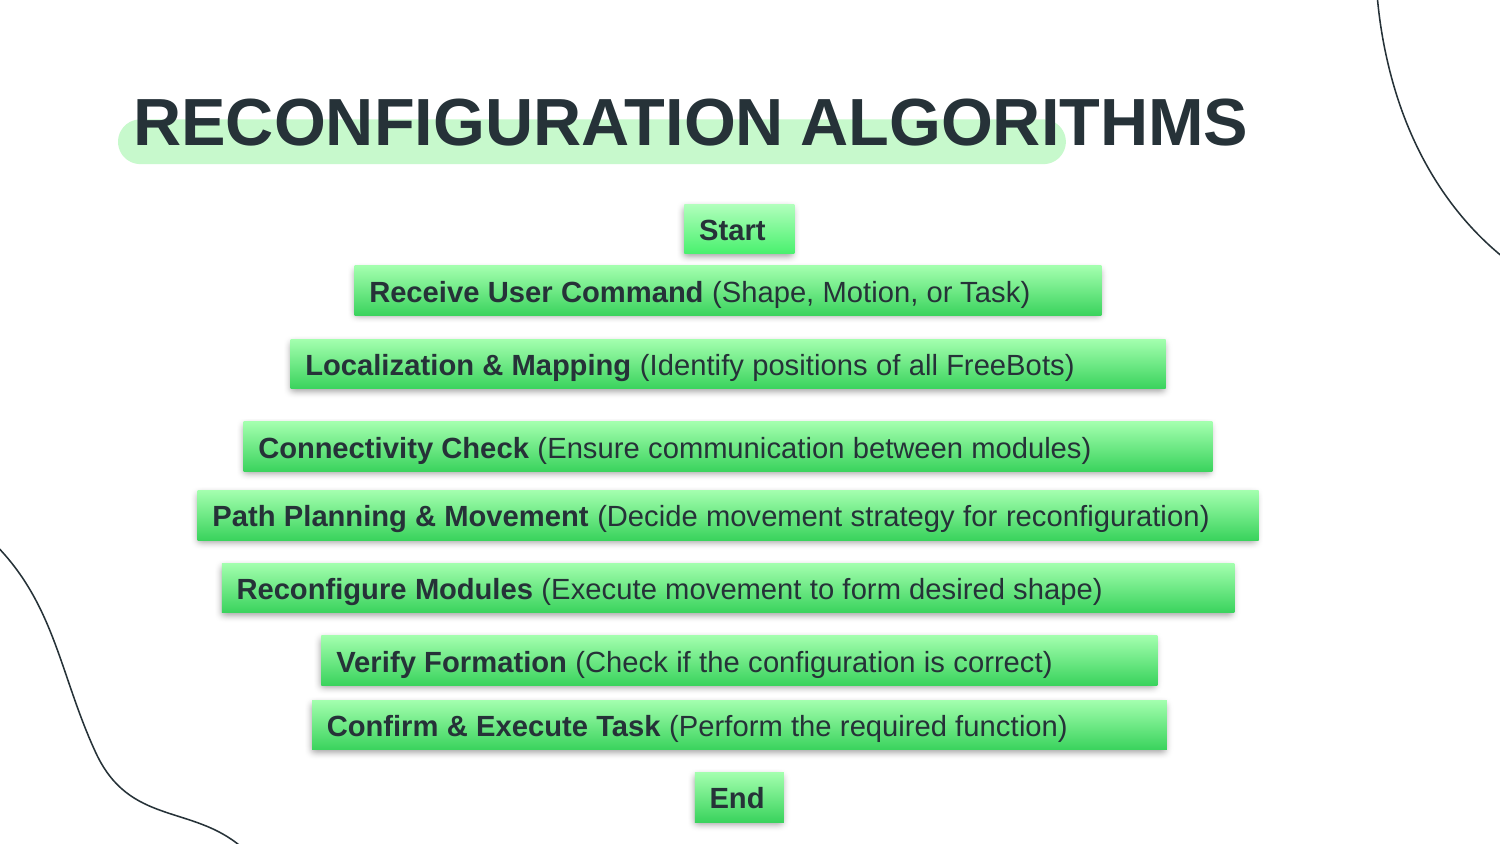

# RECONFIGURATION ALGORITHMS
Start
Receive User Command (Shape, Motion, or Task)
Localization & Mapping (Identify positions of all FreeBots)
Connectivity Check (Ensure communication between modules)
Path Planning & Movement (Decide movement strategy for reconfiguration)
Reconfigure Modules (Execute movement to form desired shape)
Verify Formation (Check if the configuration is correct)
Confirm & Execute Task (Perform the required function)
End